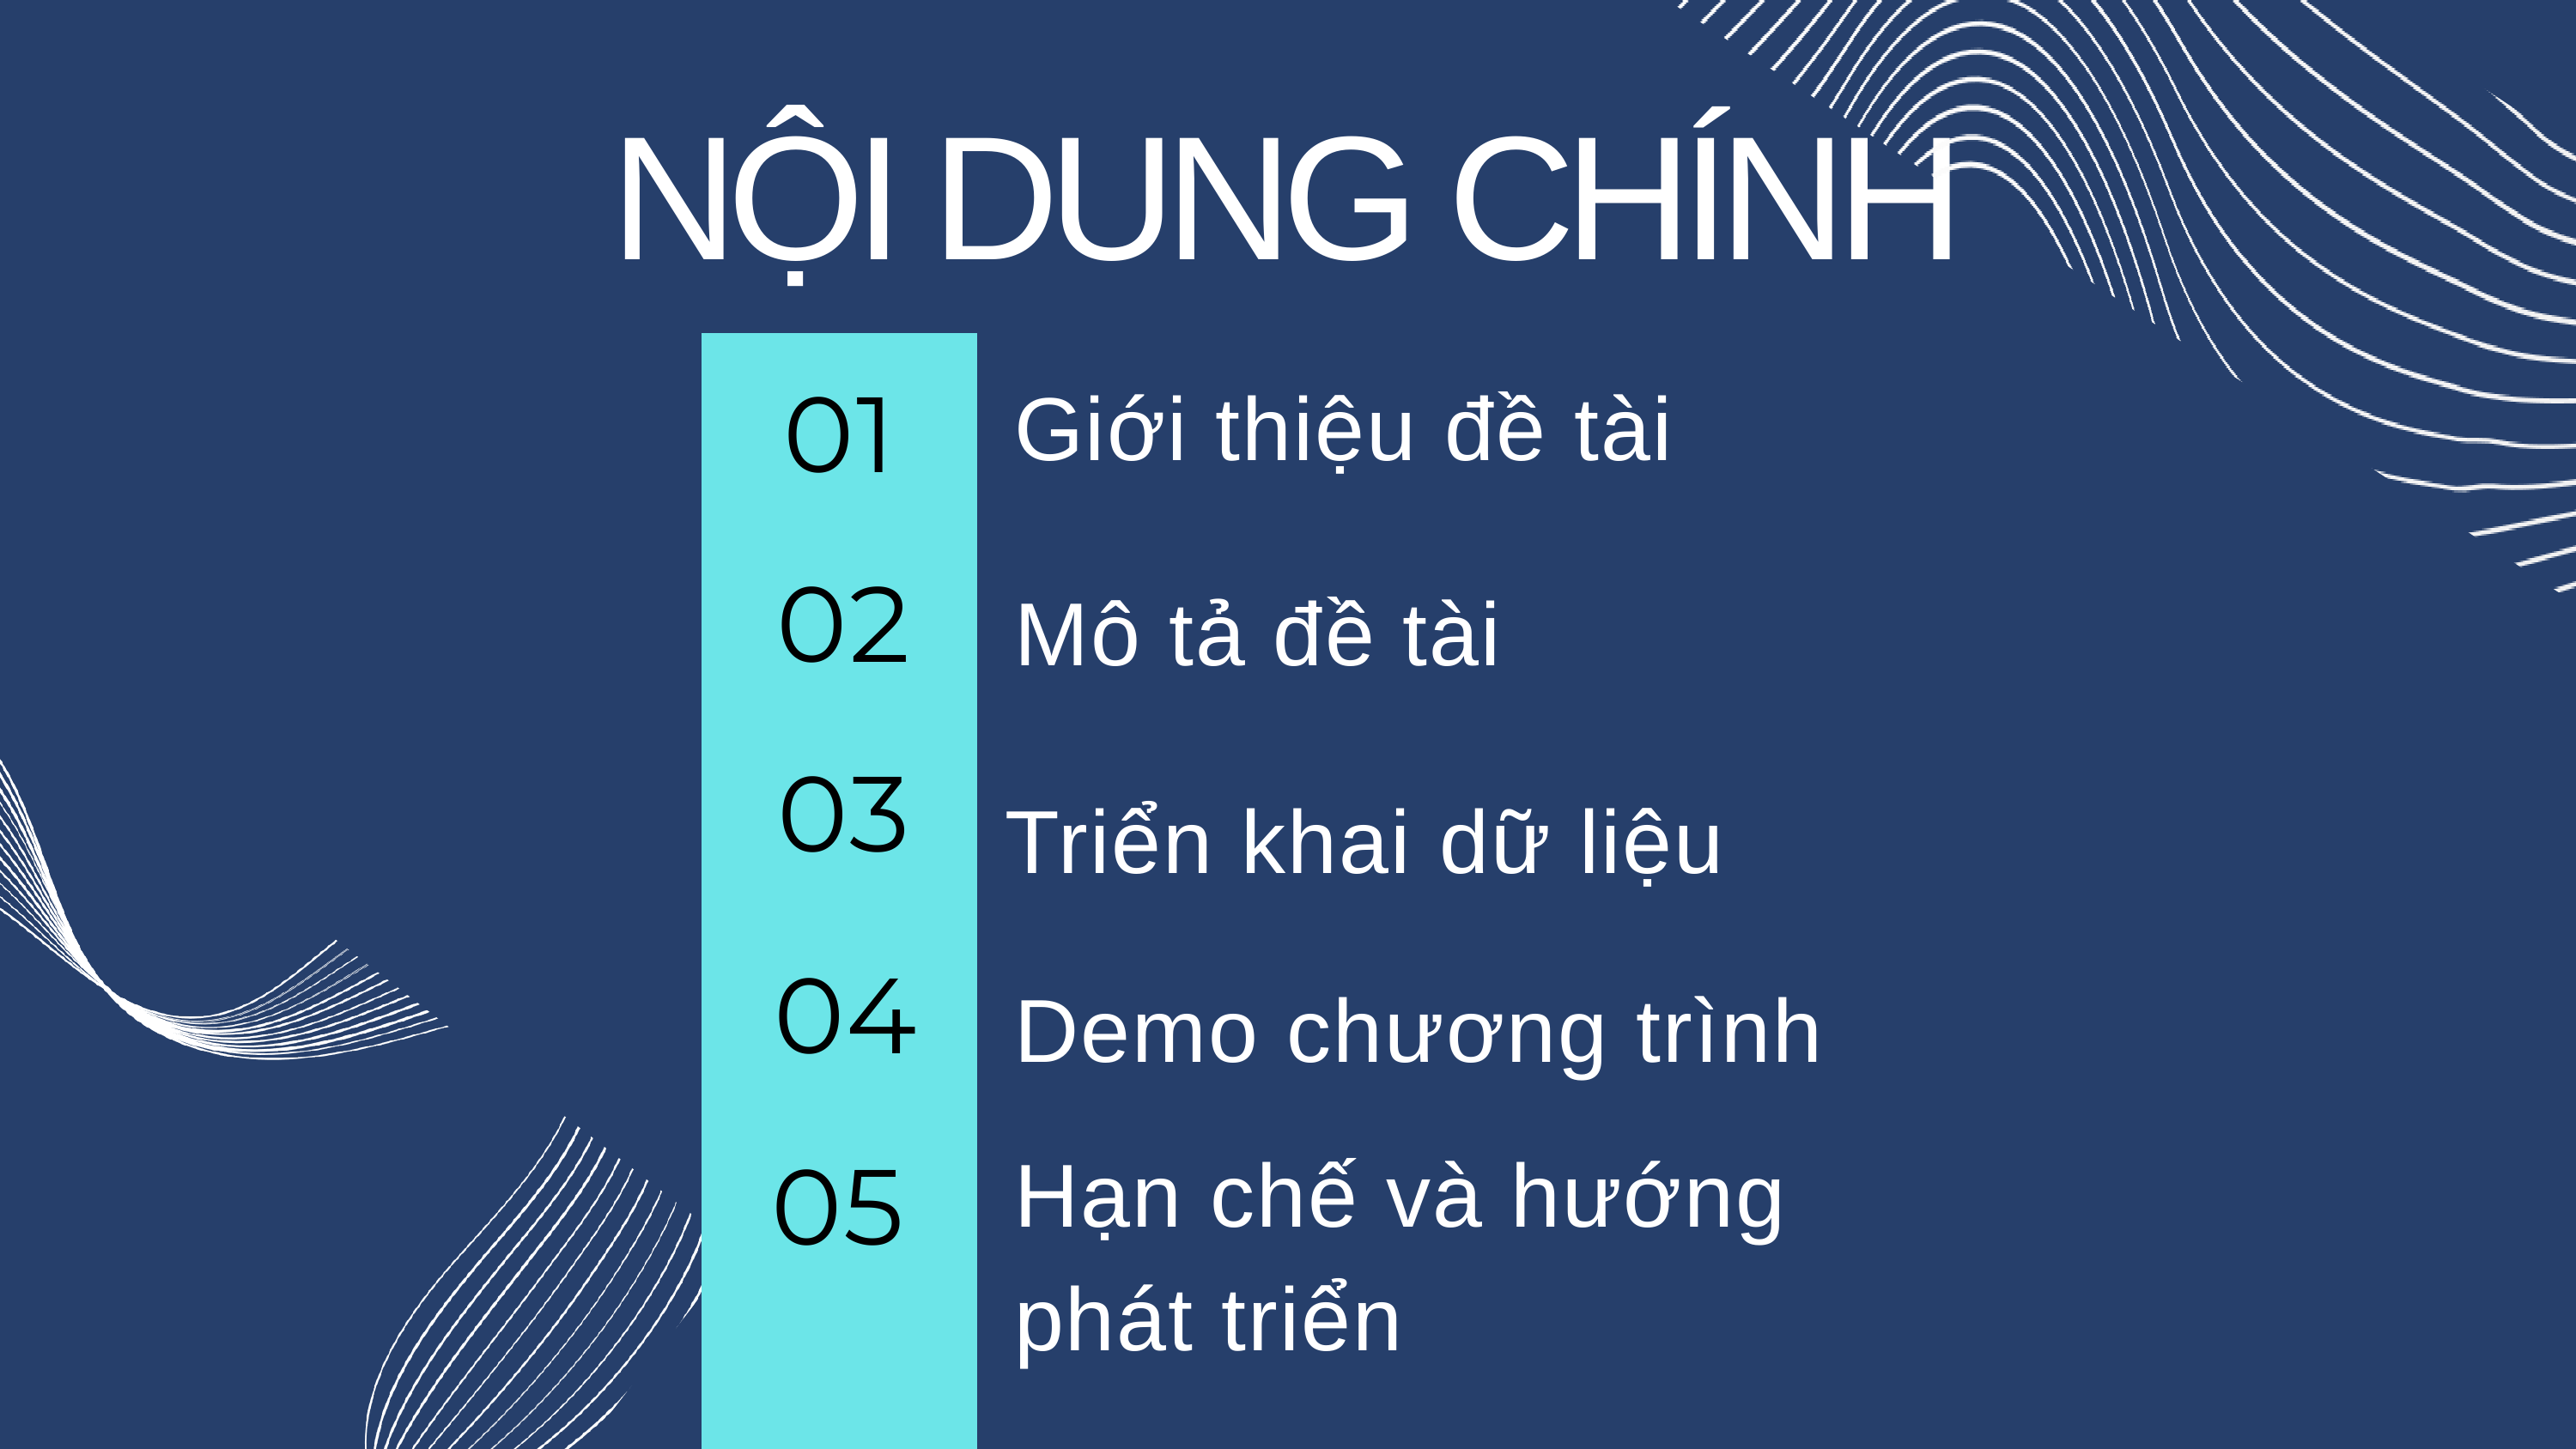

NỘI DUNG CHÍNH

Giới thiệu đề tài
01
02
Mô tả đề tài
03
Triển khai dữ liệu

04
Demo chương trình
Hạn chế và hướng phát triển
05